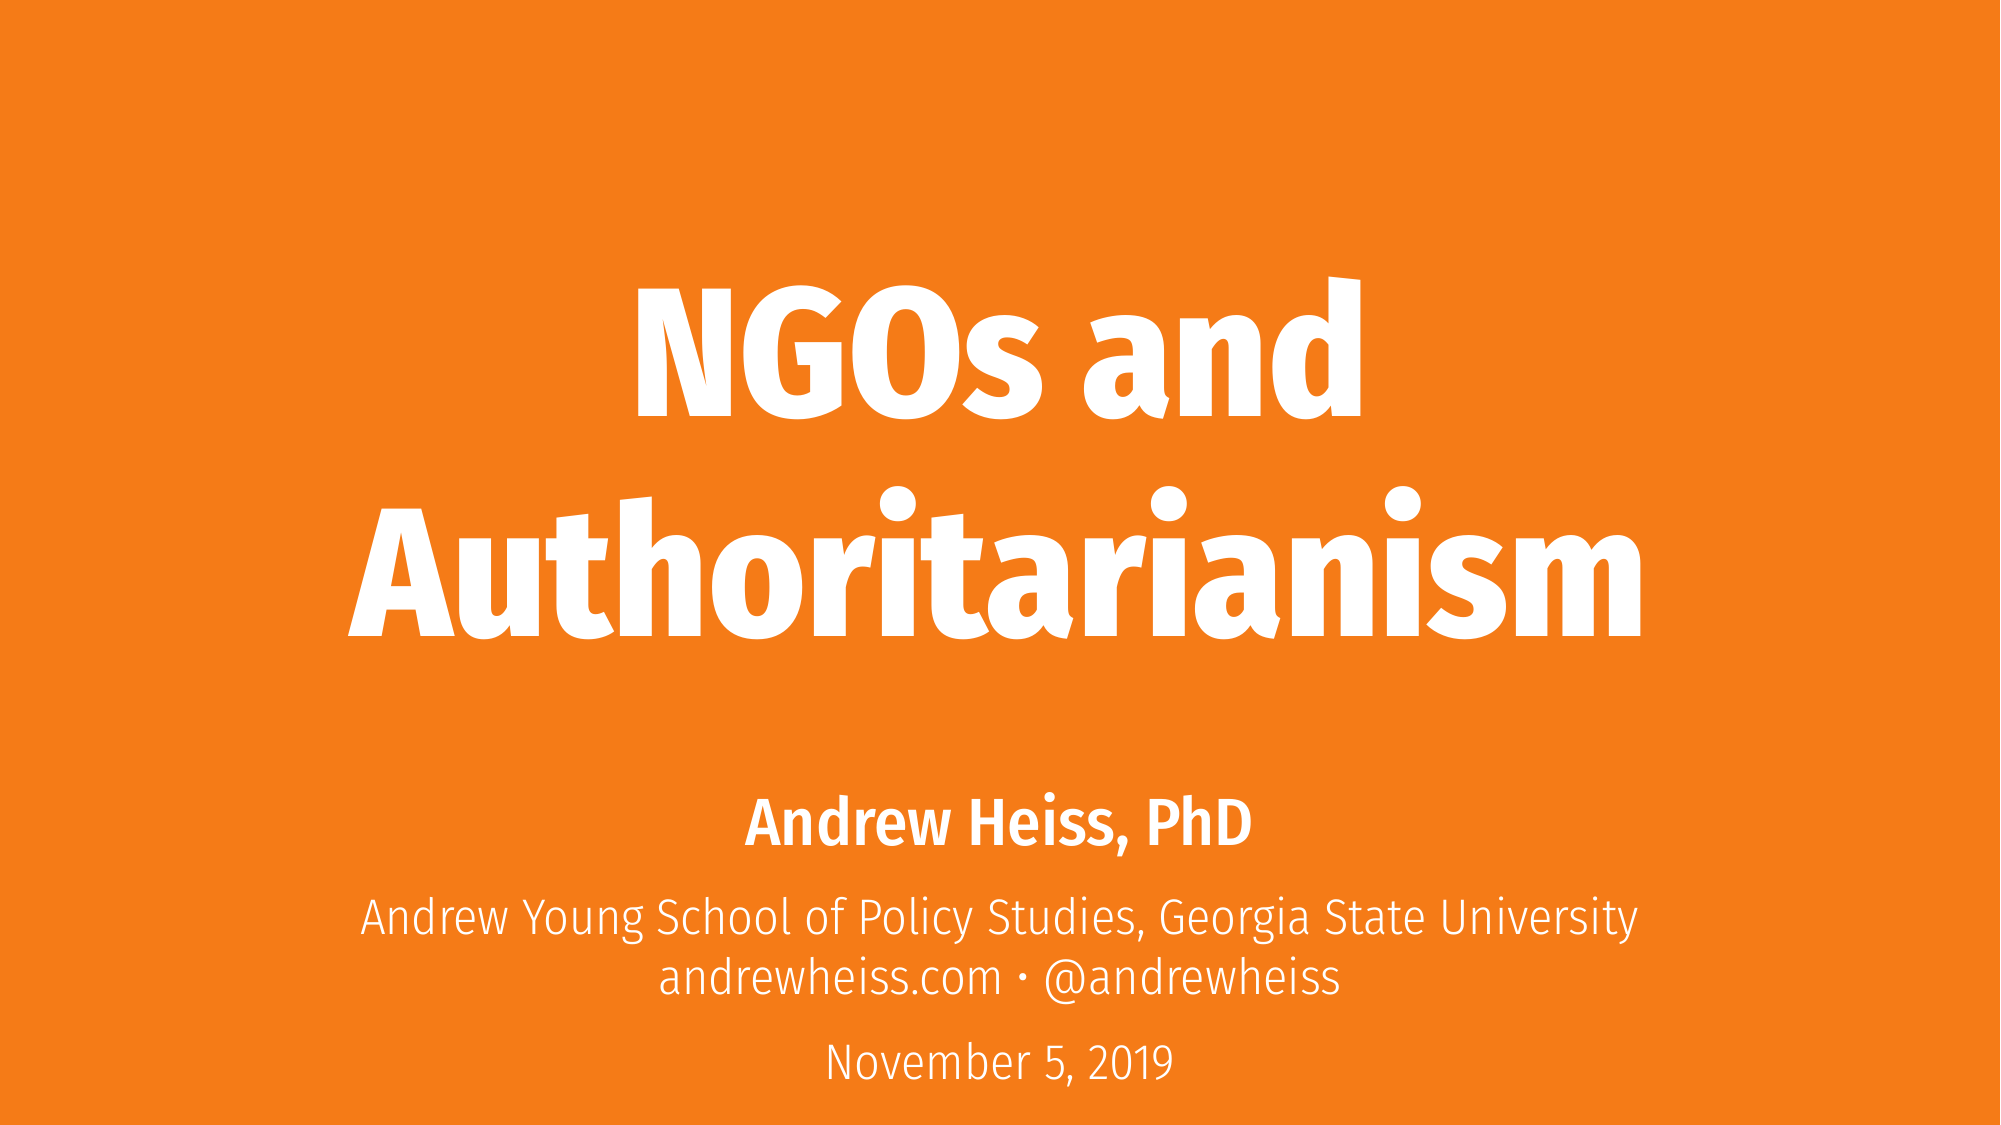

# NGOs and Authoritarianism
Andrew Heiss, PhD
Andrew Young School of Policy Studies, Georgia State University
andrewheiss.com • @andrewheiss
November 5, 2019